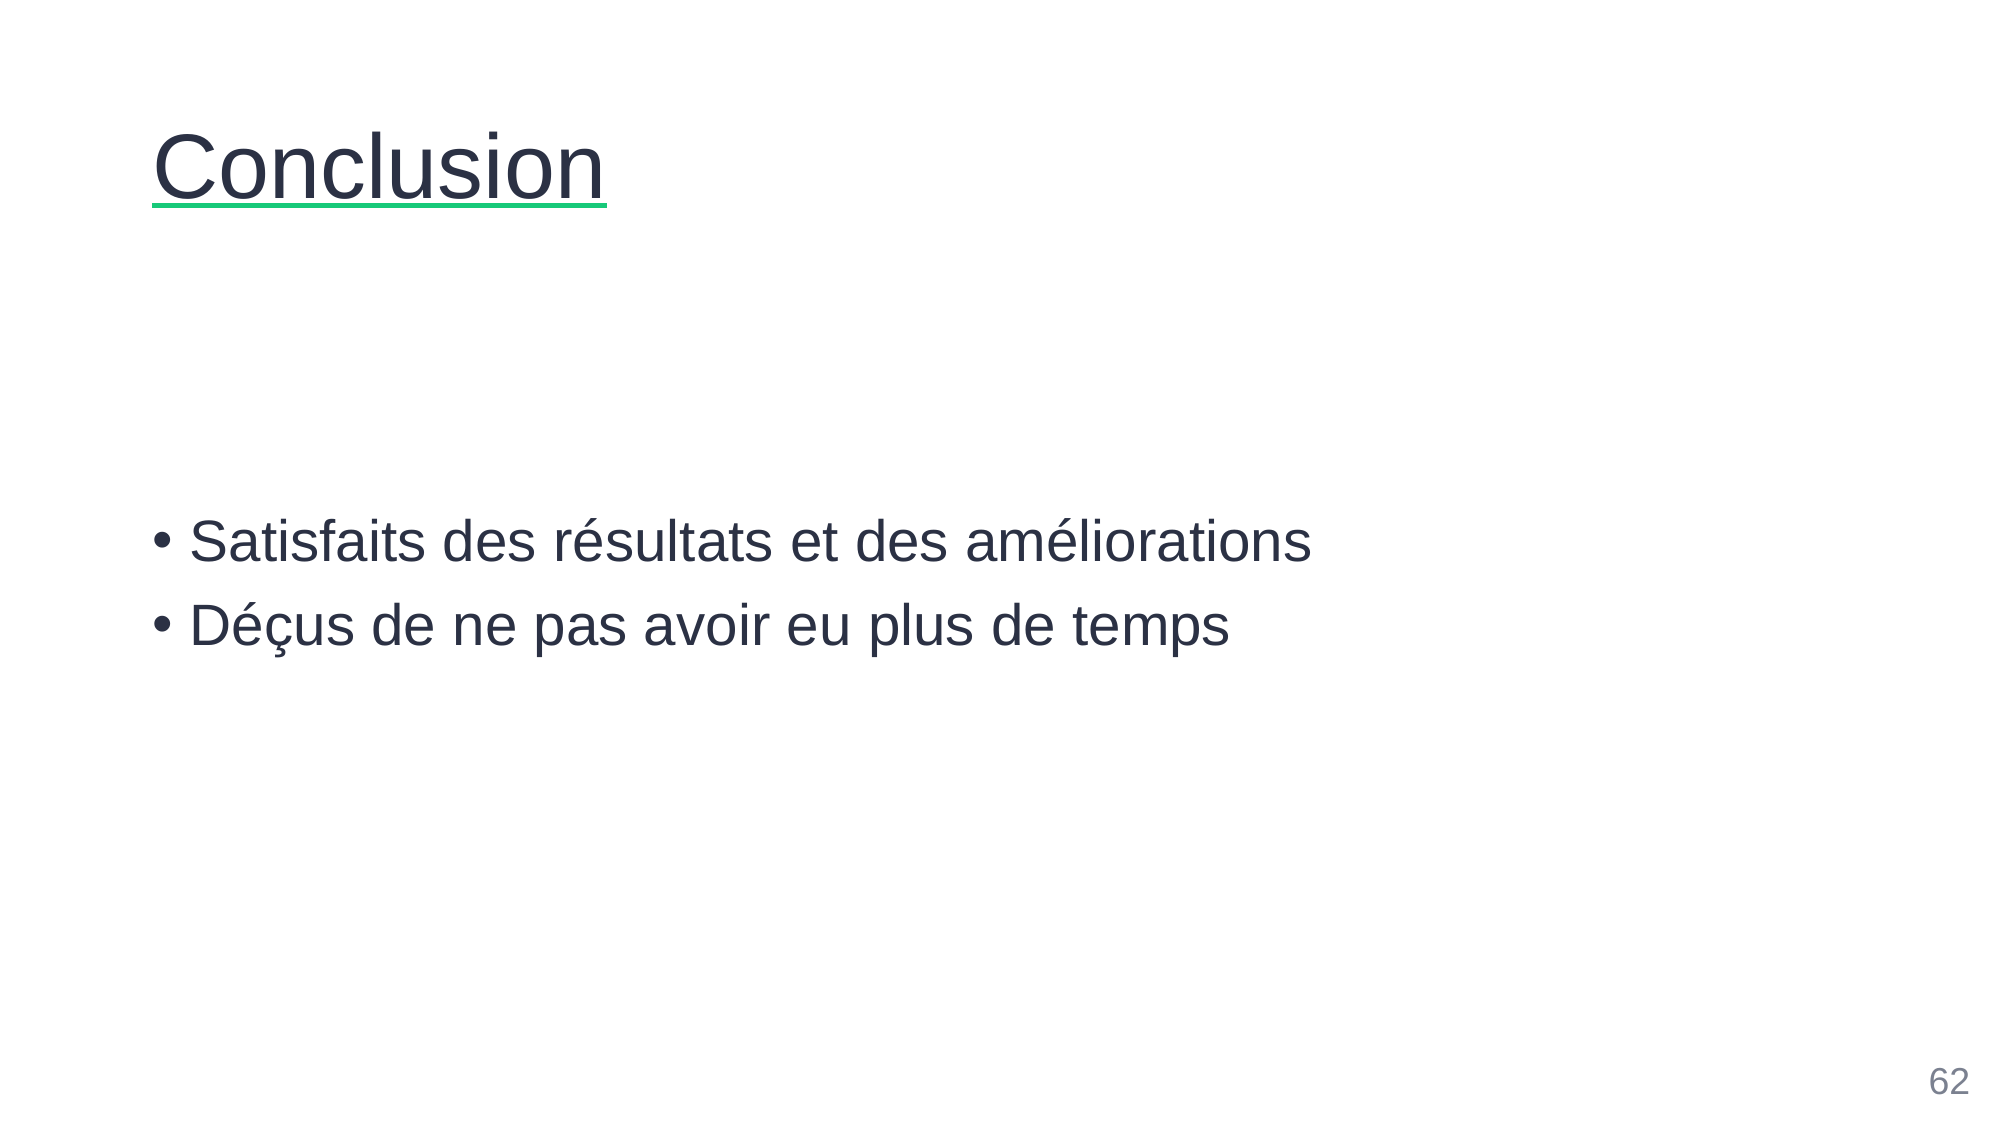

# Conclusion
Satisfaits des résultats et des améliorations
Déçus de ne pas avoir eu plus de temps

62